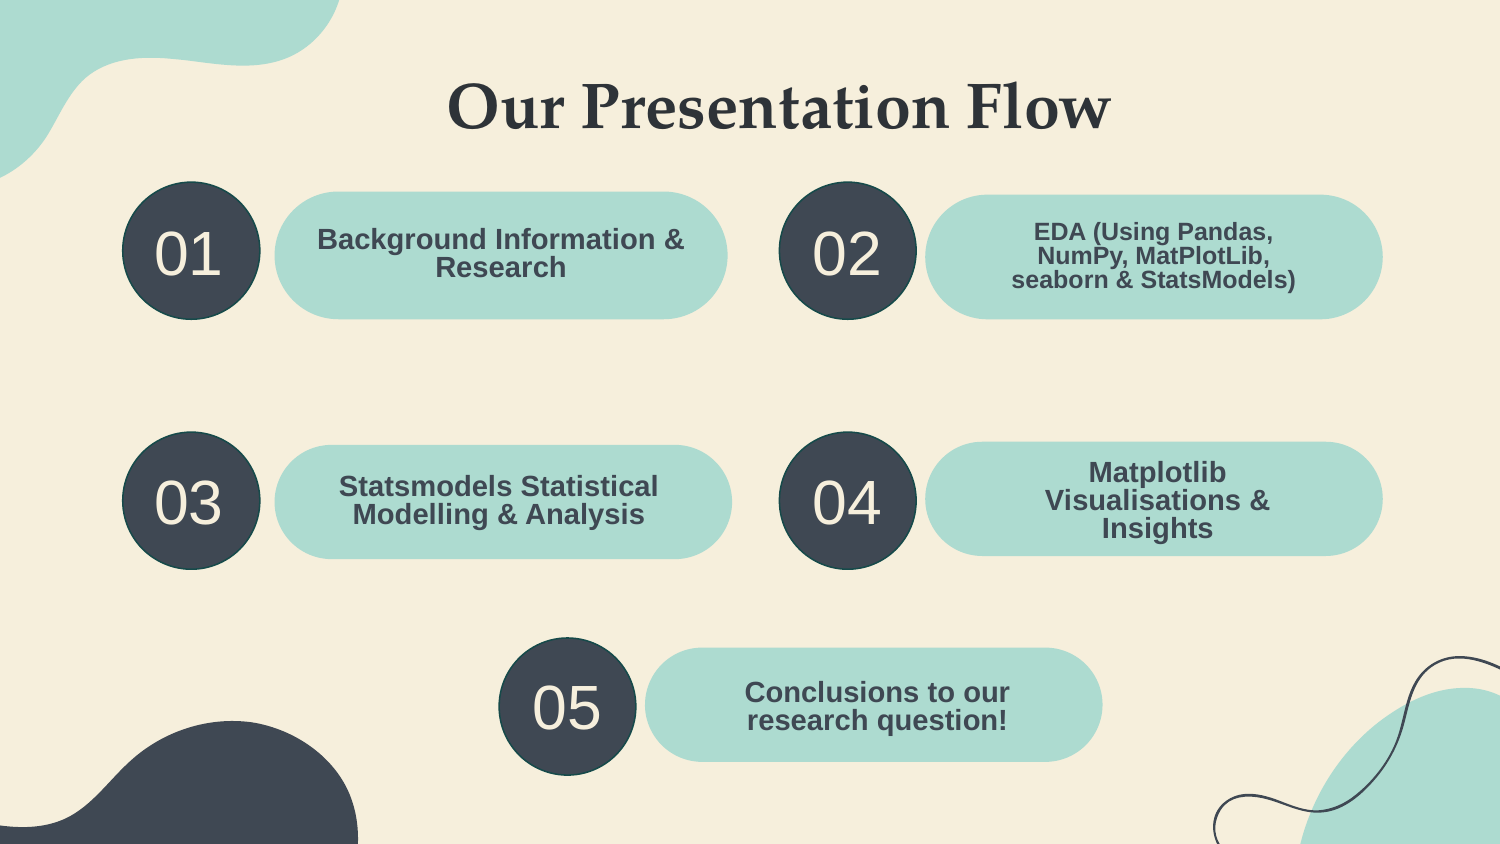

# Our Presentation Flow

Background Information & Research
01
02
EDA (Using Pandas, NumPy, MatPlotLib, seaborn & StatsModels)

03
04

Statsmodels Statistical Modelling & Analysis

Matplotlib Visualisations & Insights

05

Conclusions to our research question!